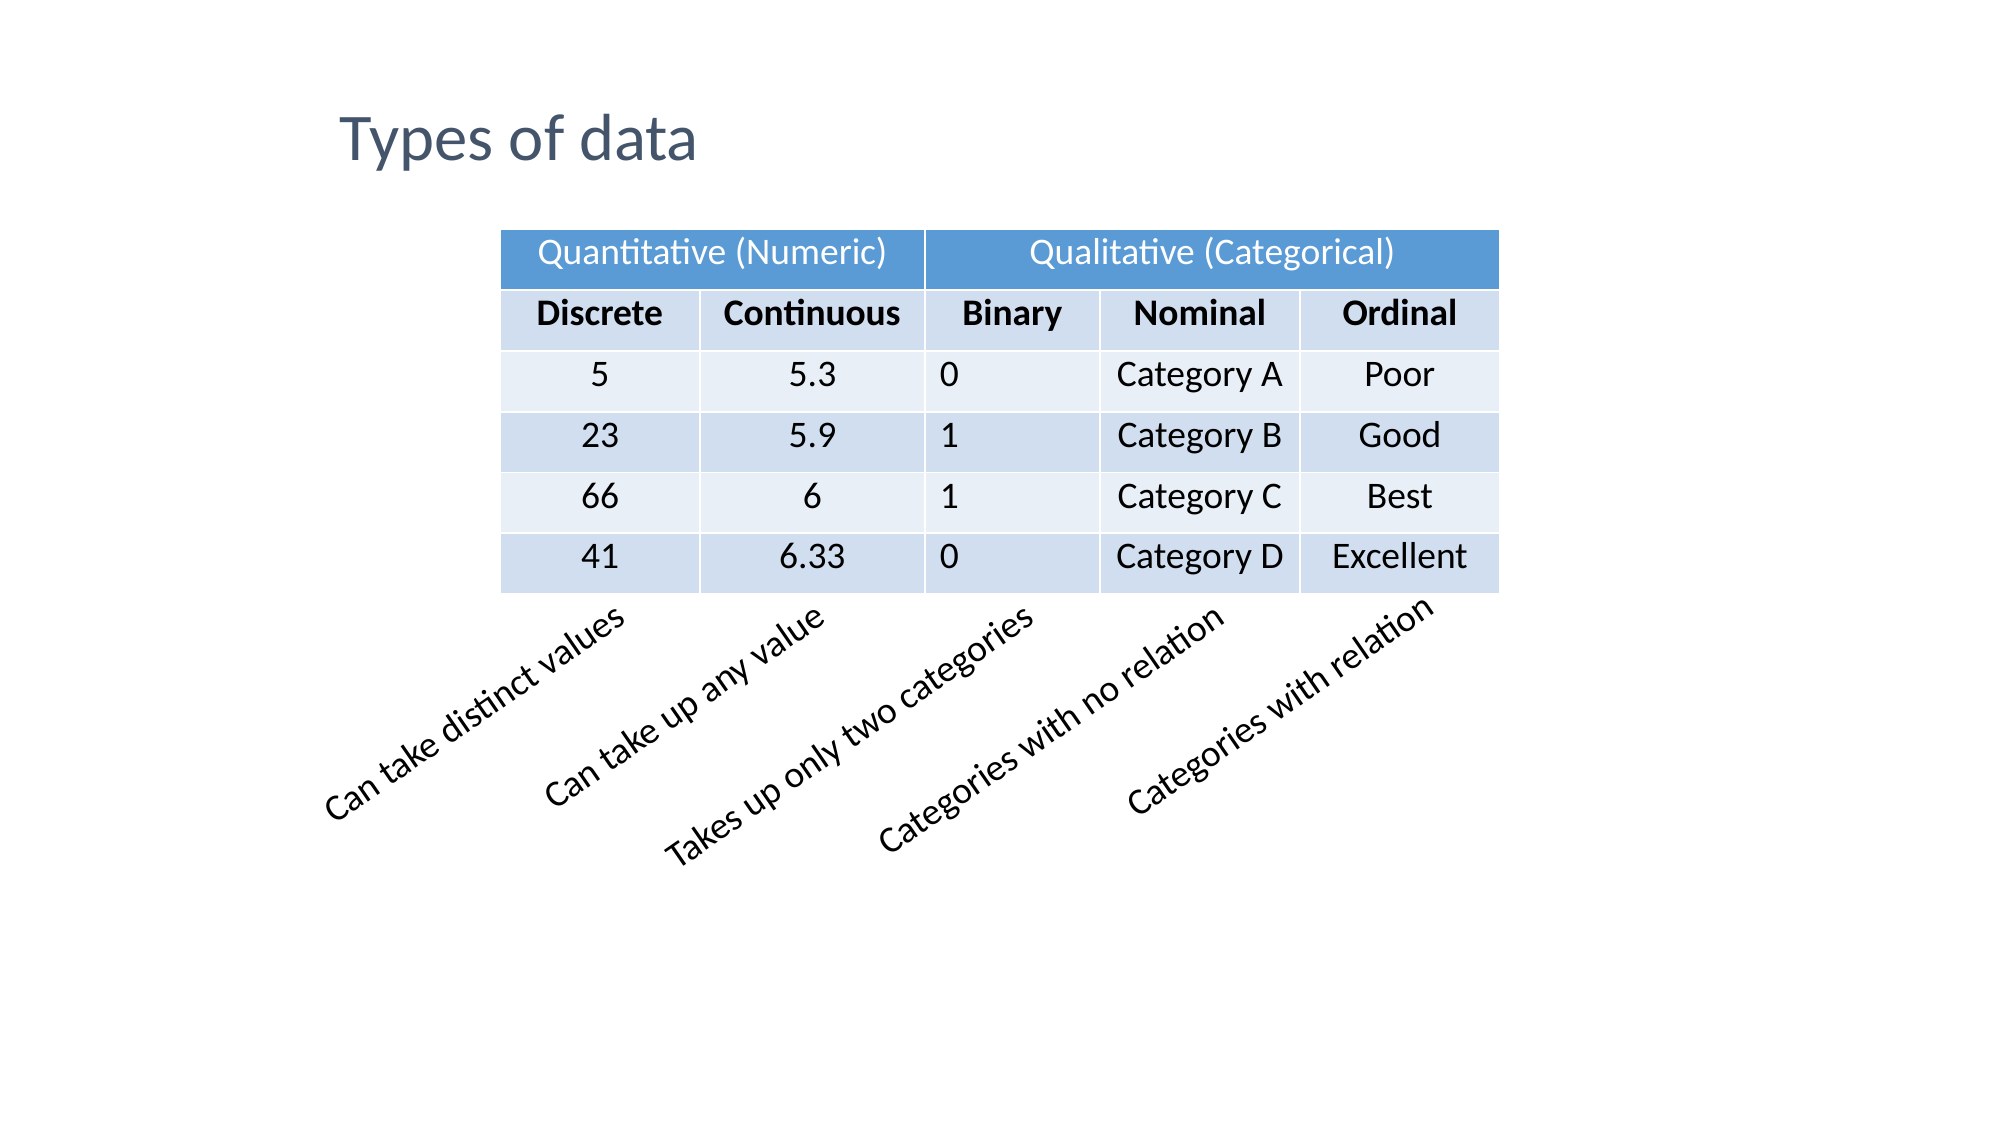

# Types of data
| Quantitative (Numeric) |  | Qualitative (Categorical) |  |  |
| --- | --- | --- | --- | --- |
| Discrete | Continuous | Binary | Nominal | Ordinal |
| 5 | 5.3 | 0 | Category A | Poor |
| 23 | 5.9 | 1 | Category B | Good |
| 66 | 6 | 1 | Category C | Best |
| 41 | 6.33 | 0 | Category D | Excellent |
Categories with relation
Can take up any value
Can take distinct values
Categories with no relation
Takes up only two categories